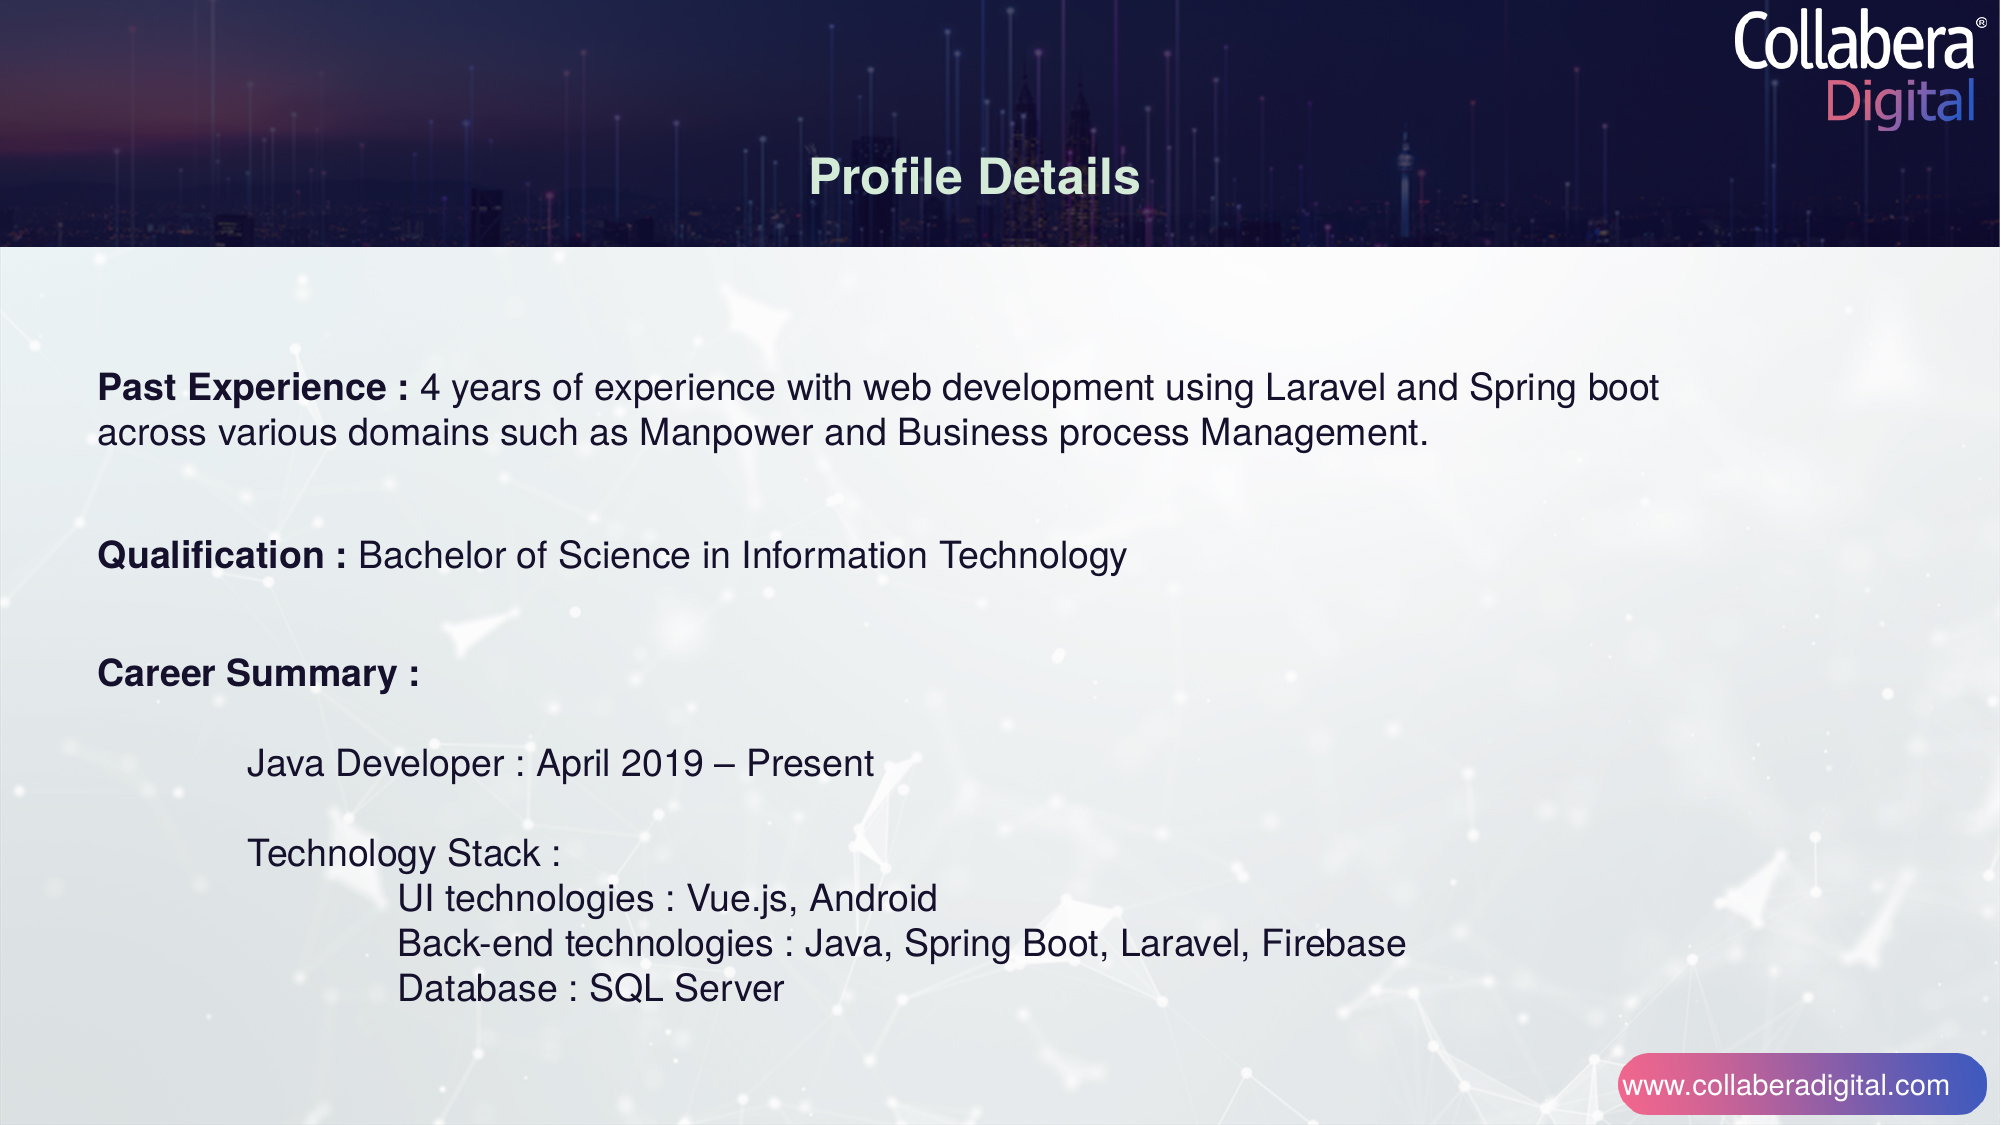

Profile Details
Past Experience : 4 years of experience with web development using Laravel and Spring boot across various domains such as Manpower and Business process Management.
Qualification : Bachelor of Science in Information Technology
Career Summary :

	Java Developer : April 2019 – Present

	Technology Stack :
		UI technologies : Vue.js, Android
		Back-end technologies : Java, Spring Boot, Laravel, Firebase
		Database : SQL Server